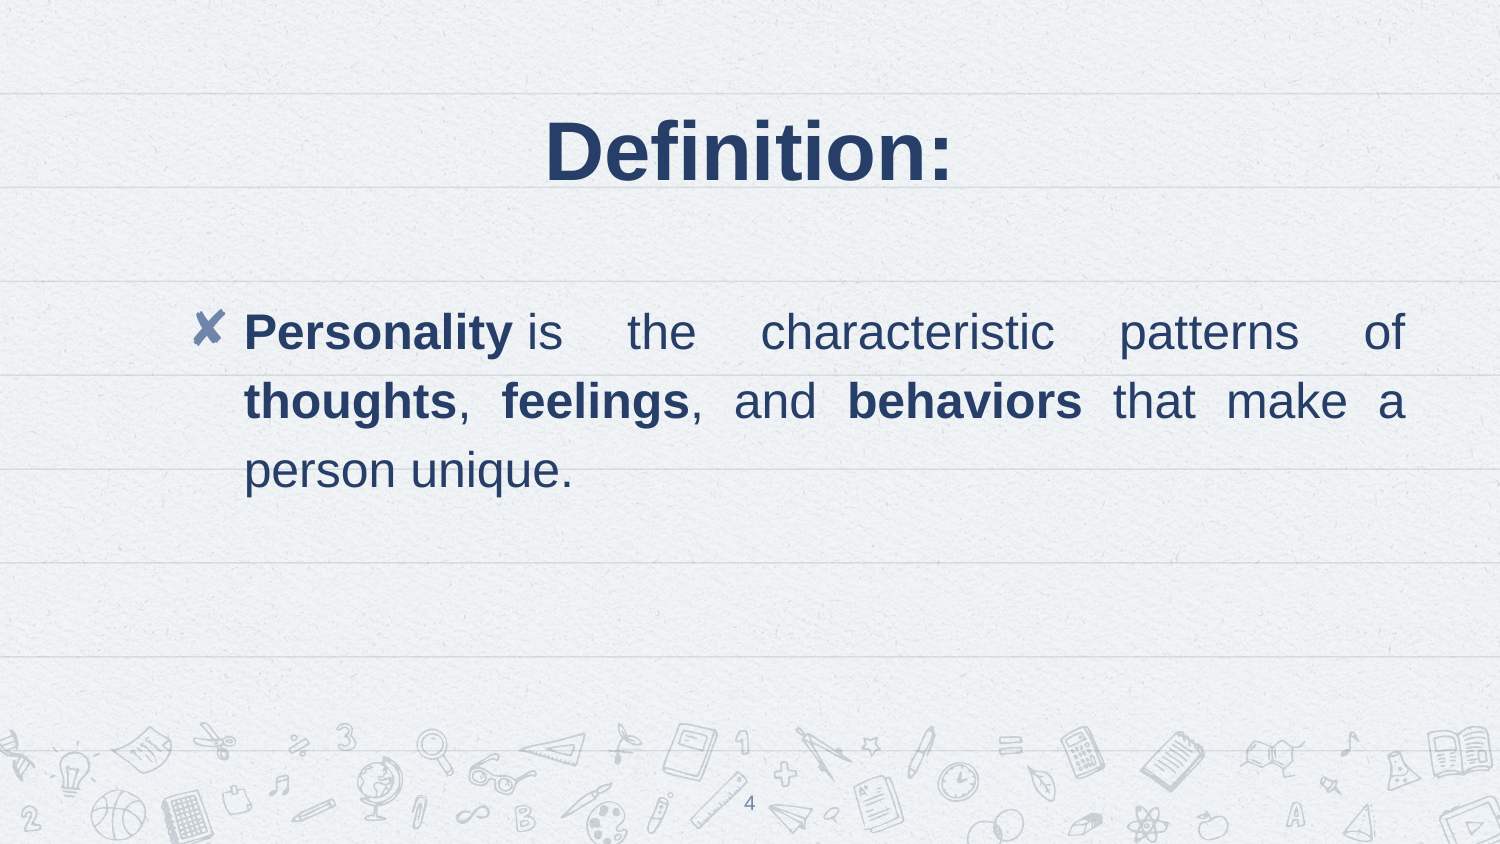

# Definition:

Personality is the characteristic patterns of thoughts, feelings, and behaviors that make a person unique.
4